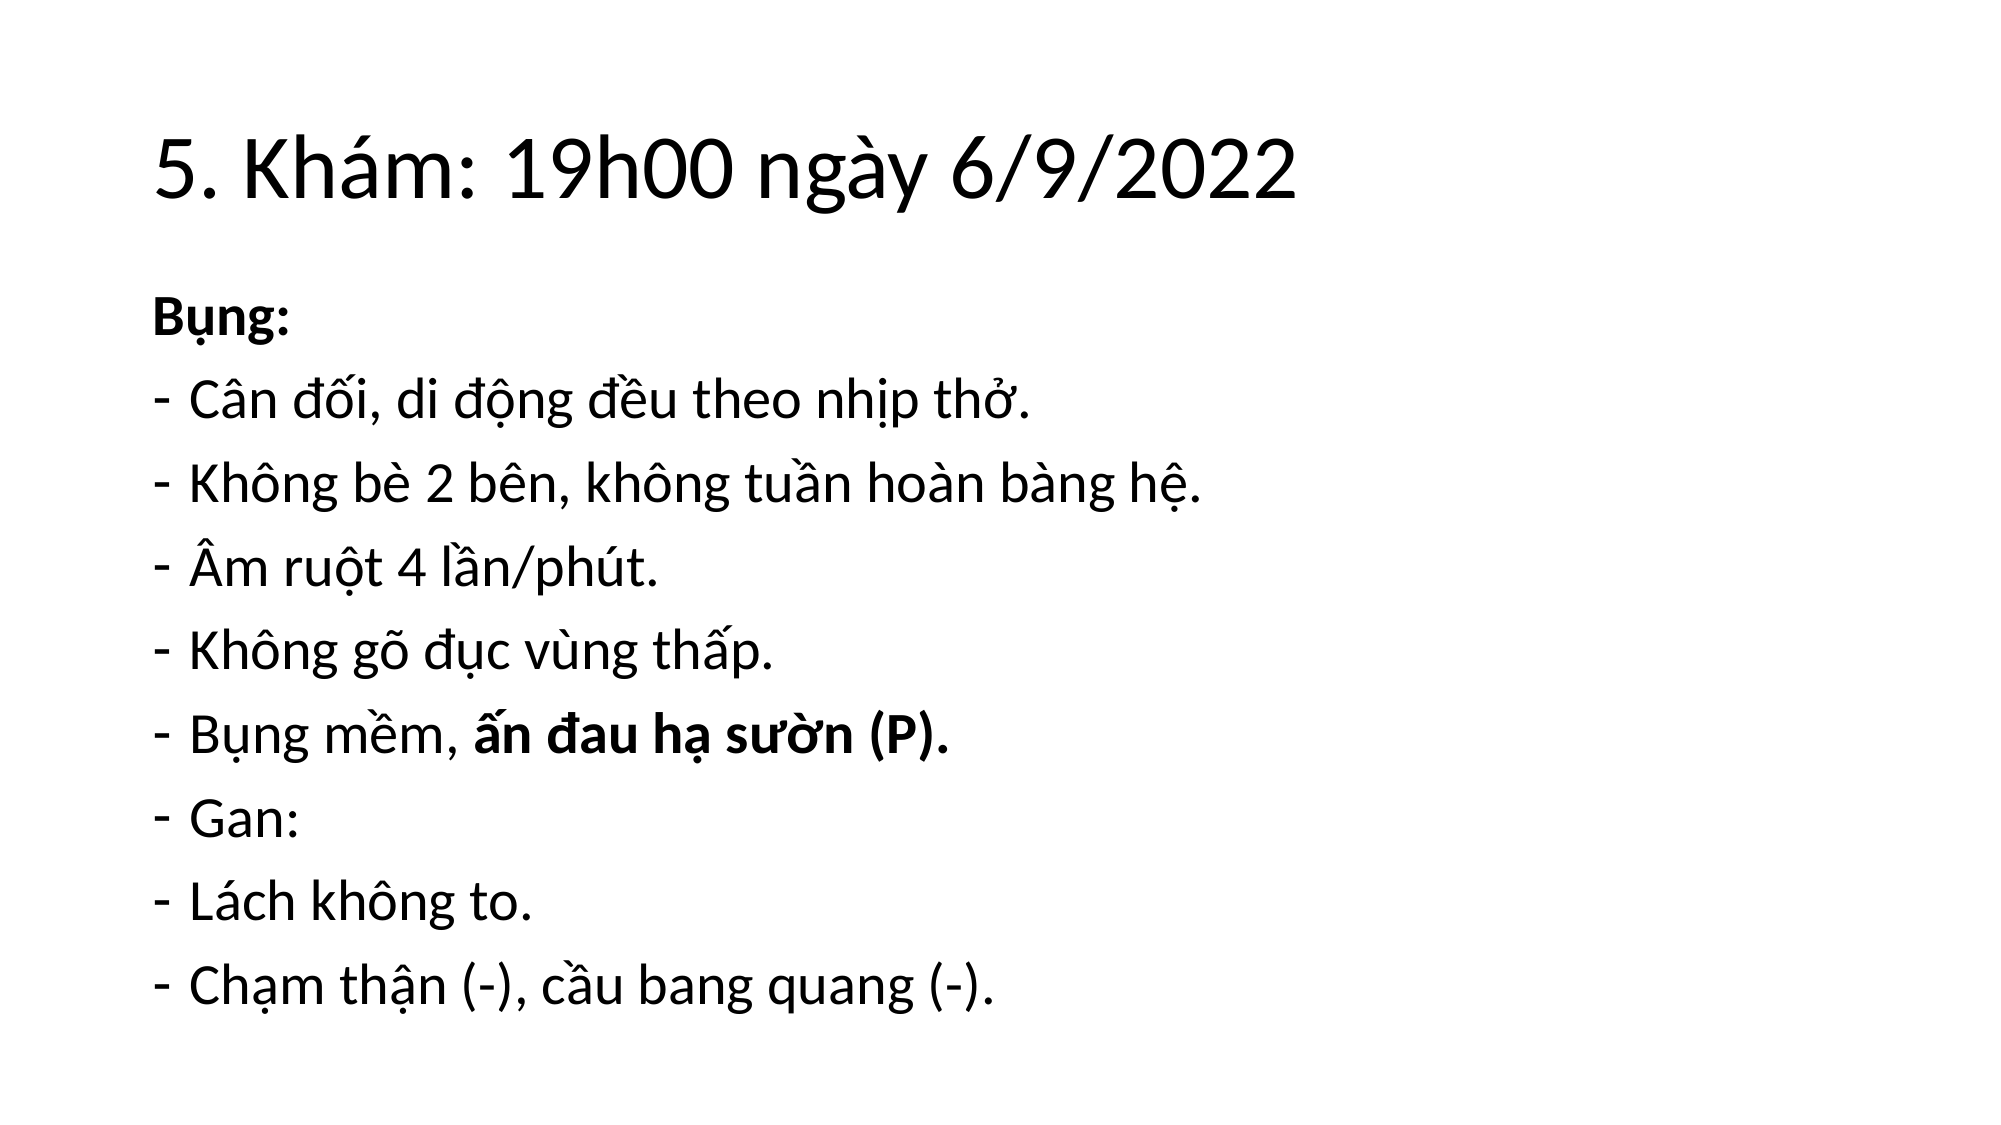

# 5. Khám: 19h00 ngày 6/9/2022
Bụng:
Cân đối, di động đều theo nhịp thở.
Không bè 2 bên, không tuần hoàn bàng hệ.
Âm ruột 4 lần/phút.
Không gõ đục vùng thấp.
Bụng mềm, ấn đau hạ sườn (P).
Gan:
Lách không to.
Chạm thận (-), cầu bang quang (-).